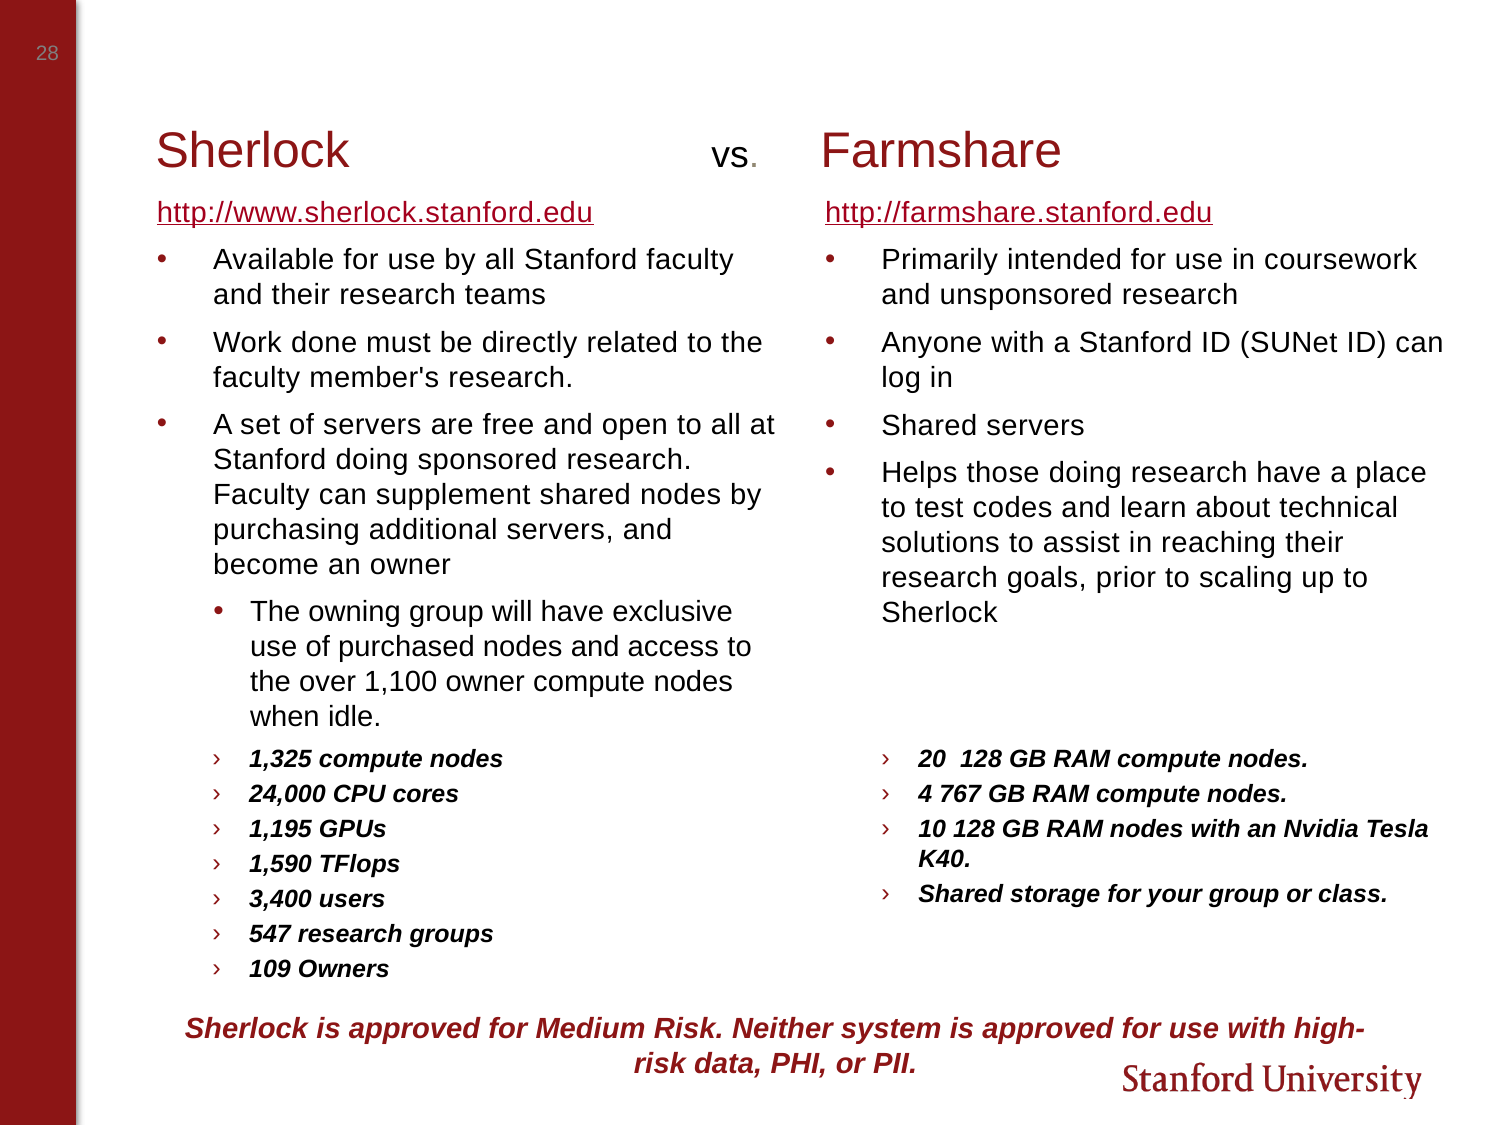

# Sherlock 	       vs. 	Farmshare
http://www.sherlock.stanford.edu
Available for use by all Stanford faculty and their research teams
Work done must be directly related to the faculty member's research.
A set of servers are free and open to all at Stanford doing sponsored research. Faculty can supplement shared nodes by purchasing additional servers, and become an owner
The owning group will have exclusive use of purchased nodes and access to the over 1,100 owner compute nodes when idle.
http://farmshare.stanford.edu
Primarily intended for use in coursework and unsponsored research
Anyone with a Stanford ID (SUNet ID) can log in
Shared servers
Helps those doing research have a place to test codes and learn about technical solutions to assist in reaching their research goals, prior to scaling up to Sherlock
1,325 compute nodes
24,000 CPU cores
1,195 GPUs
1,590 TFlops
3,400 users
547 research groups
109 Owners
20  128 GB RAM compute nodes.
4 767 GB RAM compute nodes.
10 128 GB RAM nodes with an Nvidia Tesla K40.
Shared storage for your group or class.
Sherlock is approved for Medium Risk. Neither system is approved for use with high-risk data, PHI, or PII.